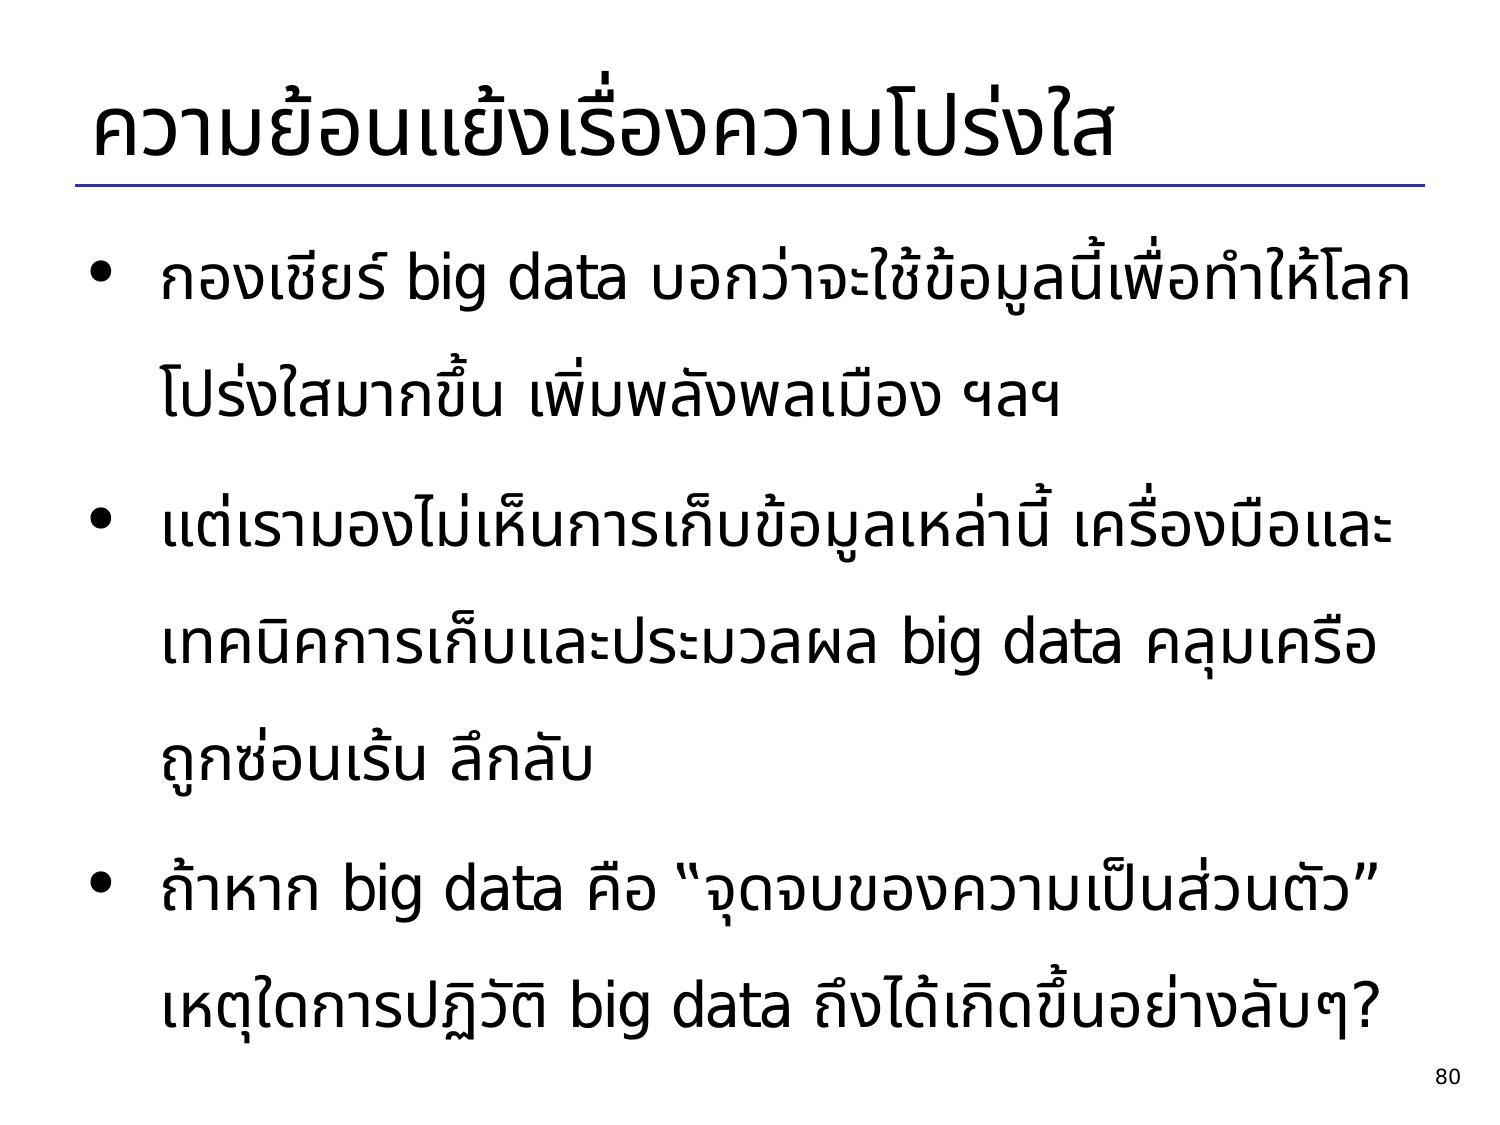

# ความย้อนแย้งเรื่องความโปร่งใส
กองเชียร์ big data บอกว่าจะใช้ข้อมูลนี้เพื่อทำให้โลกโปร่งใสมากขึ้น เพิ่มพลังพลเมือง ฯลฯ
แต่เรามองไม่เห็นการเก็บข้อมูลเหล่านี้ เครื่องมือและเทคนิคการเก็บและประมวลผล big data คลุมเครือ ถูกซ่อนเร้น ลึกลับ
ถ้าหาก big data คือ “จุดจบของความเป็นส่วนตัว” เหตุใดการปฏิวัติ big data ถึงได้เกิดขึ้นอย่างลับๆ?
80